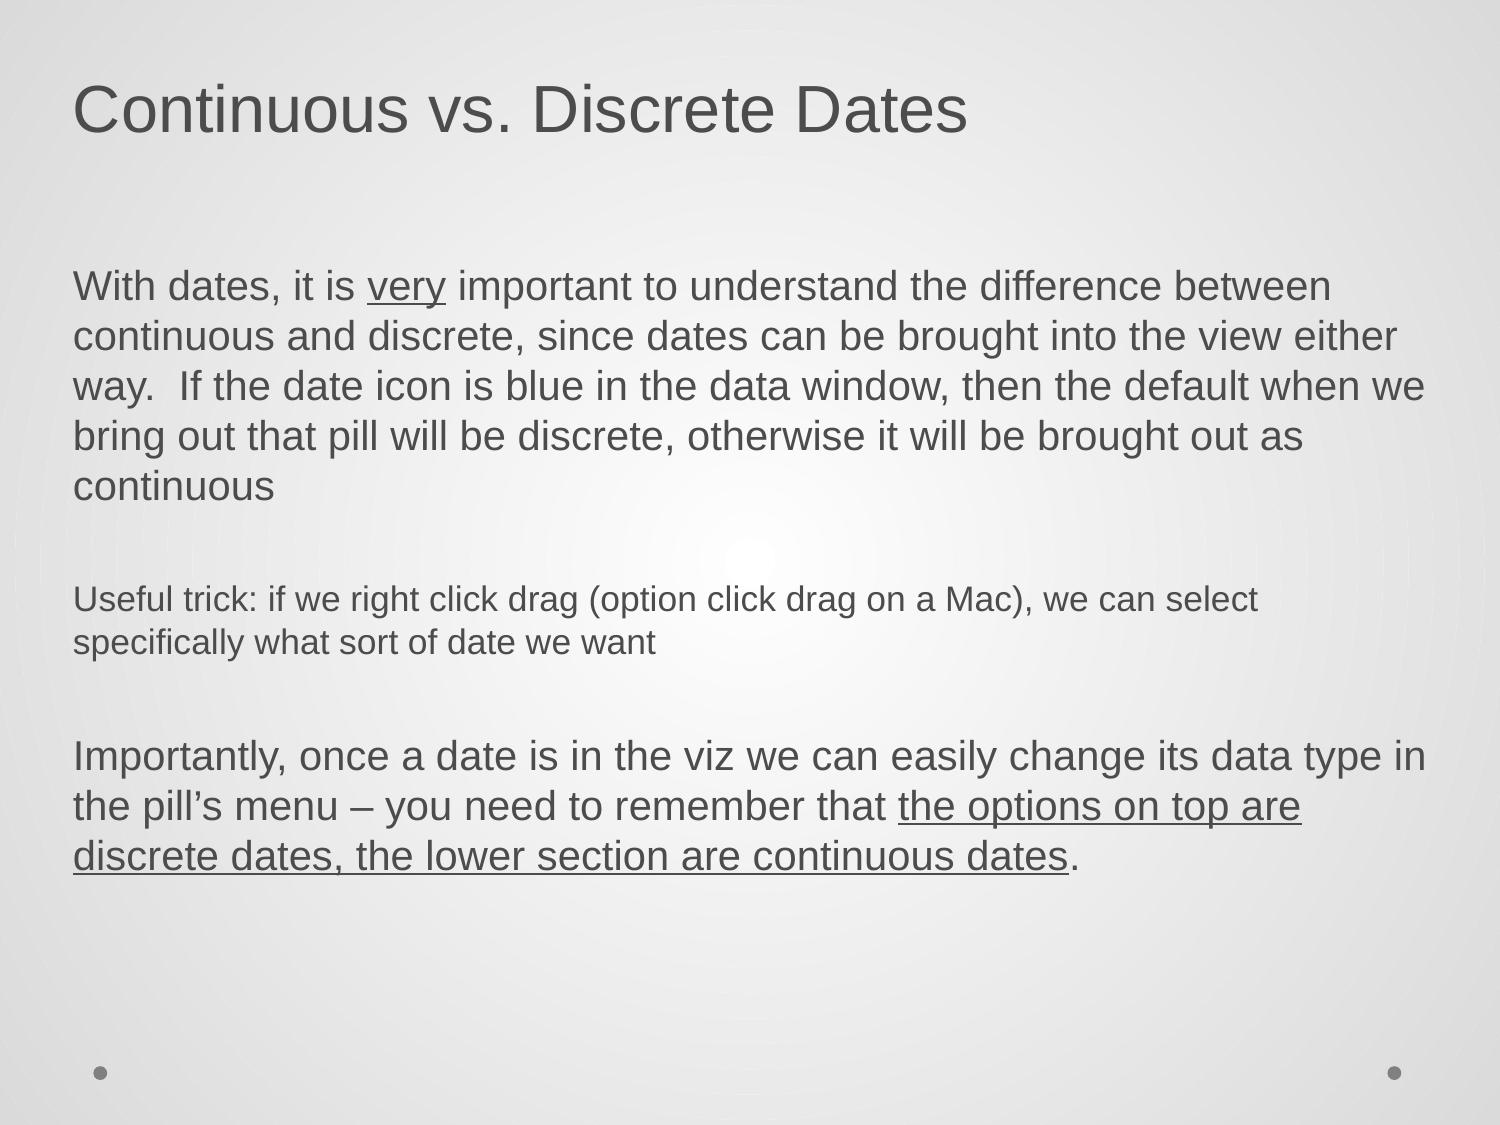

Continuous vs. Discrete Dates
With dates, it is very important to understand the difference between continuous and discrete, since dates can be brought into the view either way.  If the date icon is blue in the data window, then the default when we bring out that pill will be discrete, otherwise it will be brought out as continuous

Useful trick: if we right click drag (option click drag on a Mac), we can select specifically what sort of date we want

Importantly, once a date is in the viz we can easily change its data type in the pill’s menu – you need to remember that the options on top are discrete dates, the lower section are continuous dates.